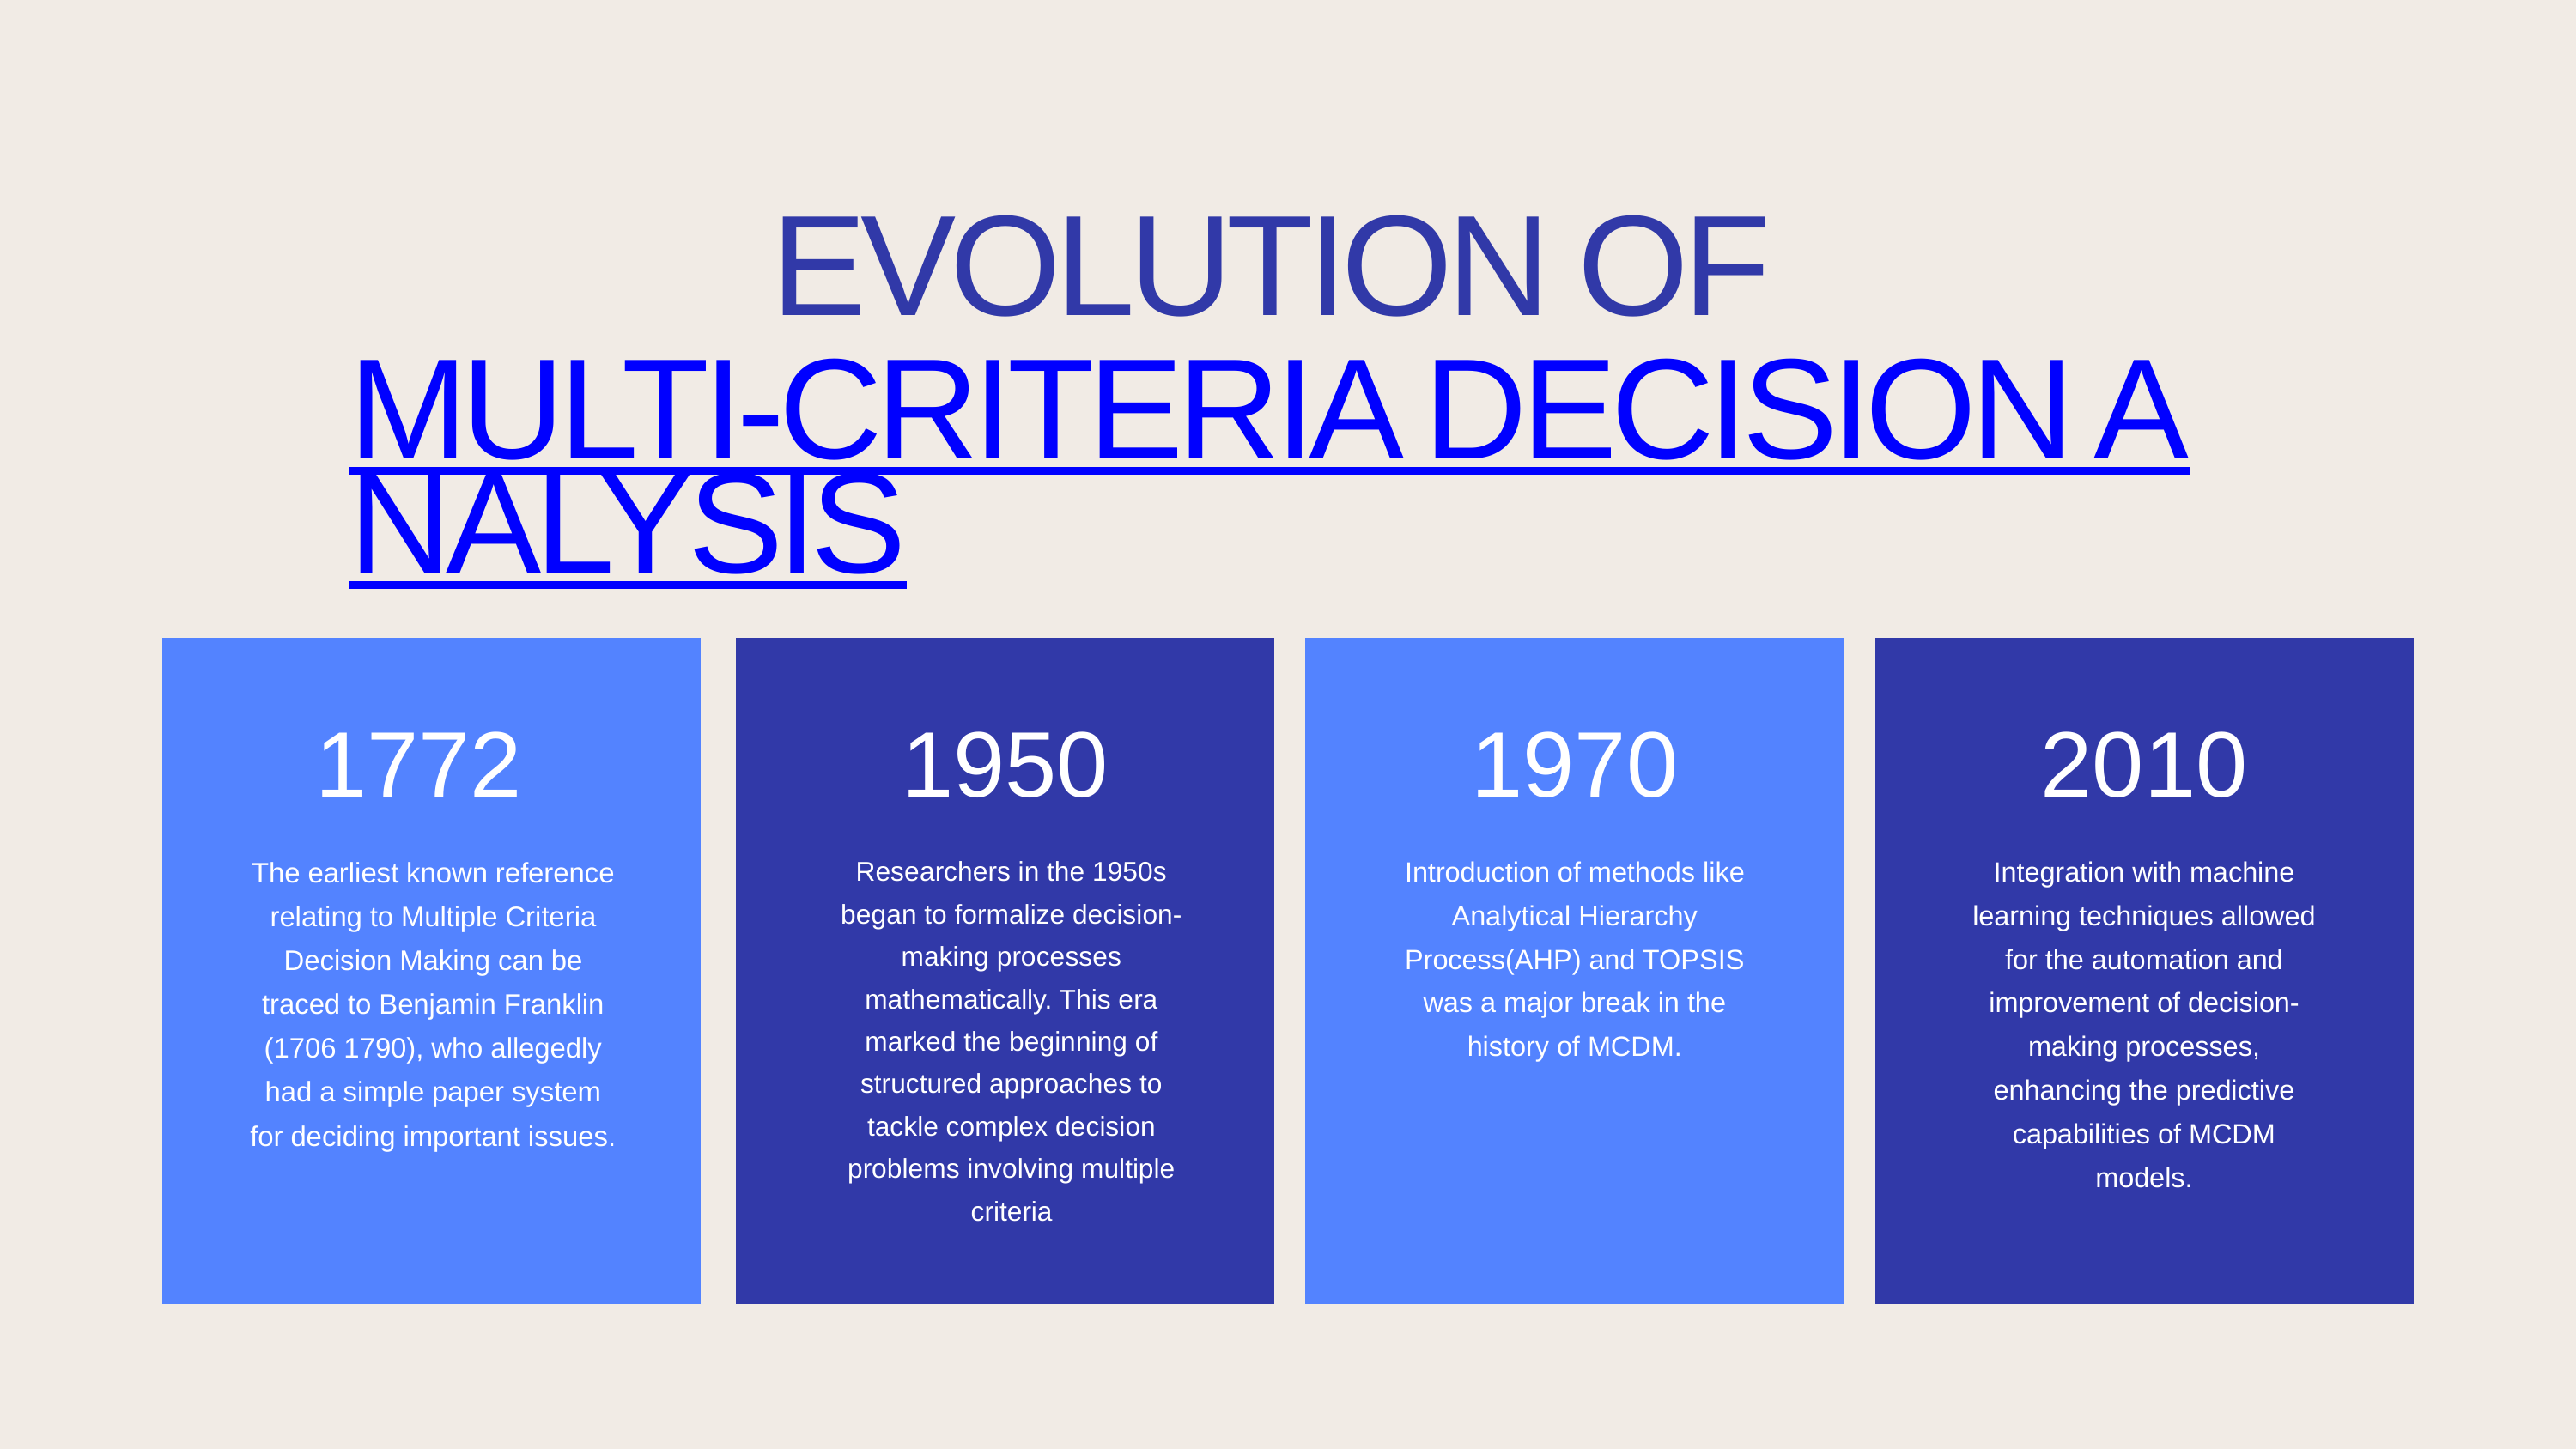

EVOLUTION OF MULTI-CRITERIA DECISION ANALYSIS

1772
1950
1970
2010
The earliest known reference relating to Multiple Criteria Decision Making can be traced to Benjamin Franklin (1706 1790), who allegedly had a simple paper system for deciding important issues.
Researchers in the 1950s began to formalize decision-making processes mathematically. This era marked the beginning of structured approaches to tackle complex decision problems involving multiple criteria
Introduction of methods like Analytical Hierarchy Process(AHP) and TOPSIS was a major break in the history of MCDM.
Integration with machine learning techniques allowed for the automation and improvement of decision-making processes, enhancing the predictive capabilities of MCDM models.